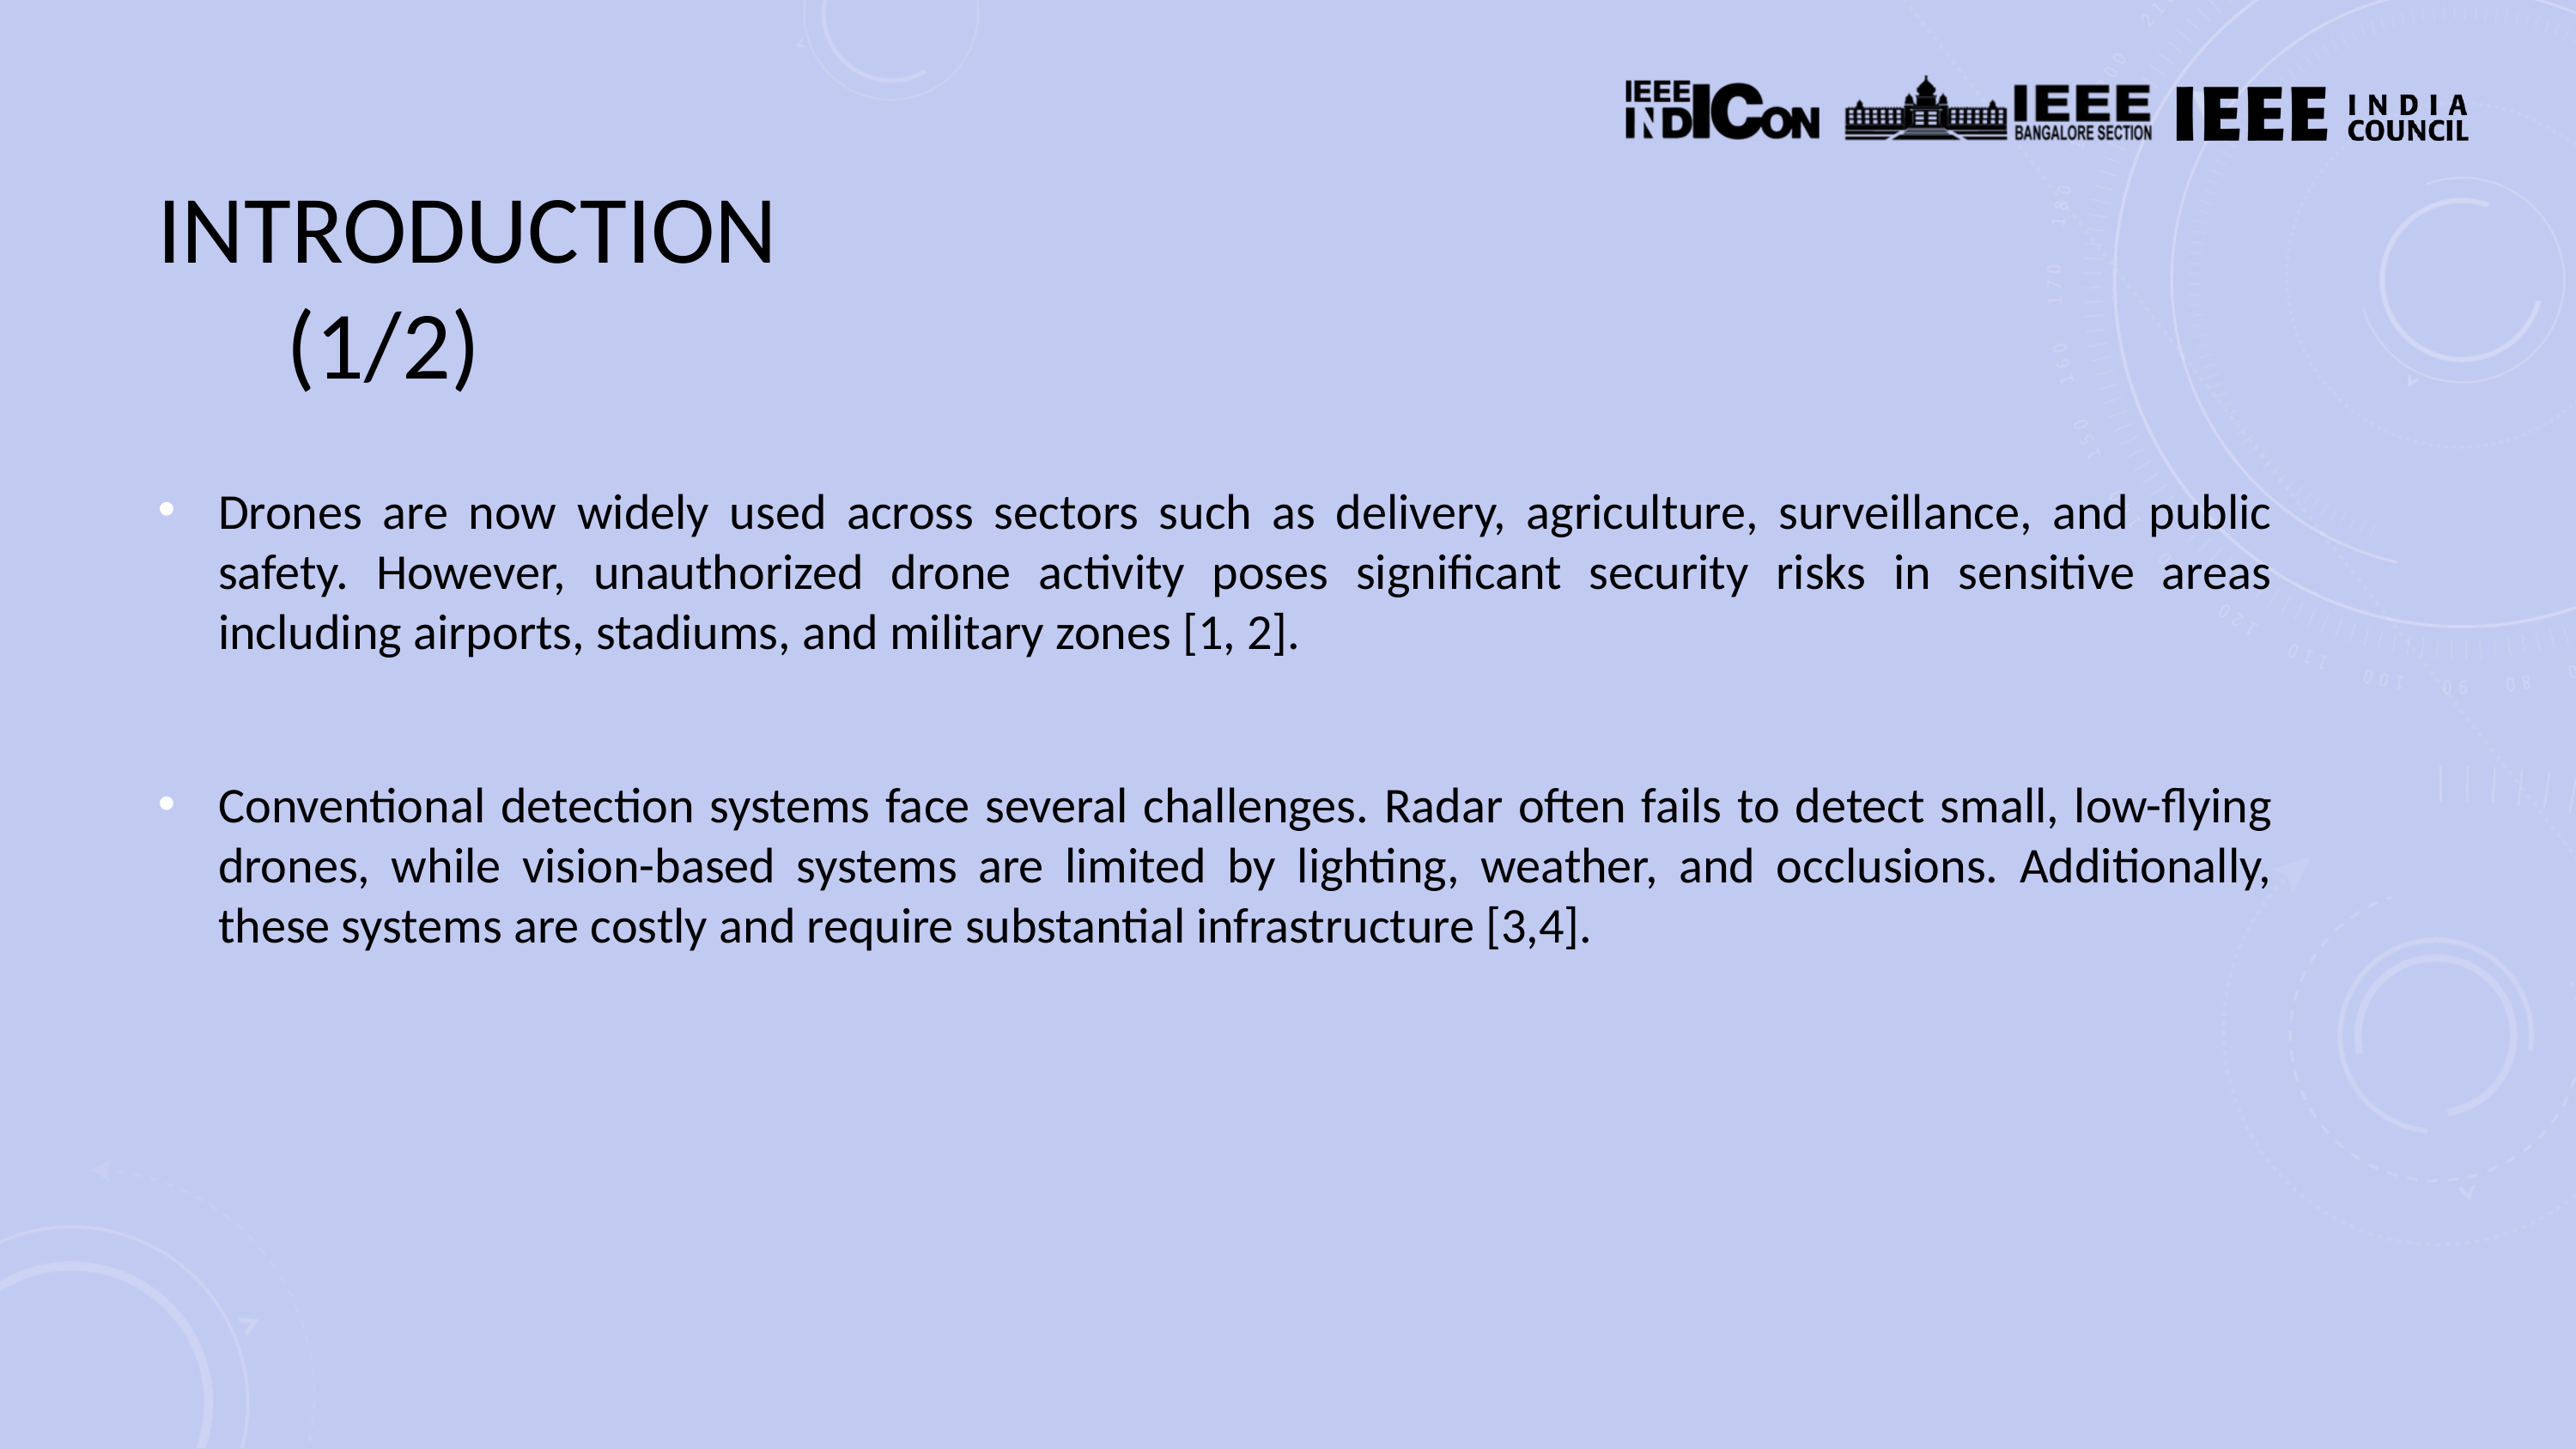

# Introduction													(1/2)
Drones are now widely used across sectors such as delivery, agriculture, surveillance, and public safety. However, unauthorized drone activity poses significant security risks in sensitive areas including airports, stadiums, and military zones [1, 2].

Conventional detection systems face several challenges. Radar often fails to detect small, low-flying drones, while vision-based systems are limited by lighting, weather, and occlusions. Additionally, these systems are costly and require substantial infrastructure [3,4].